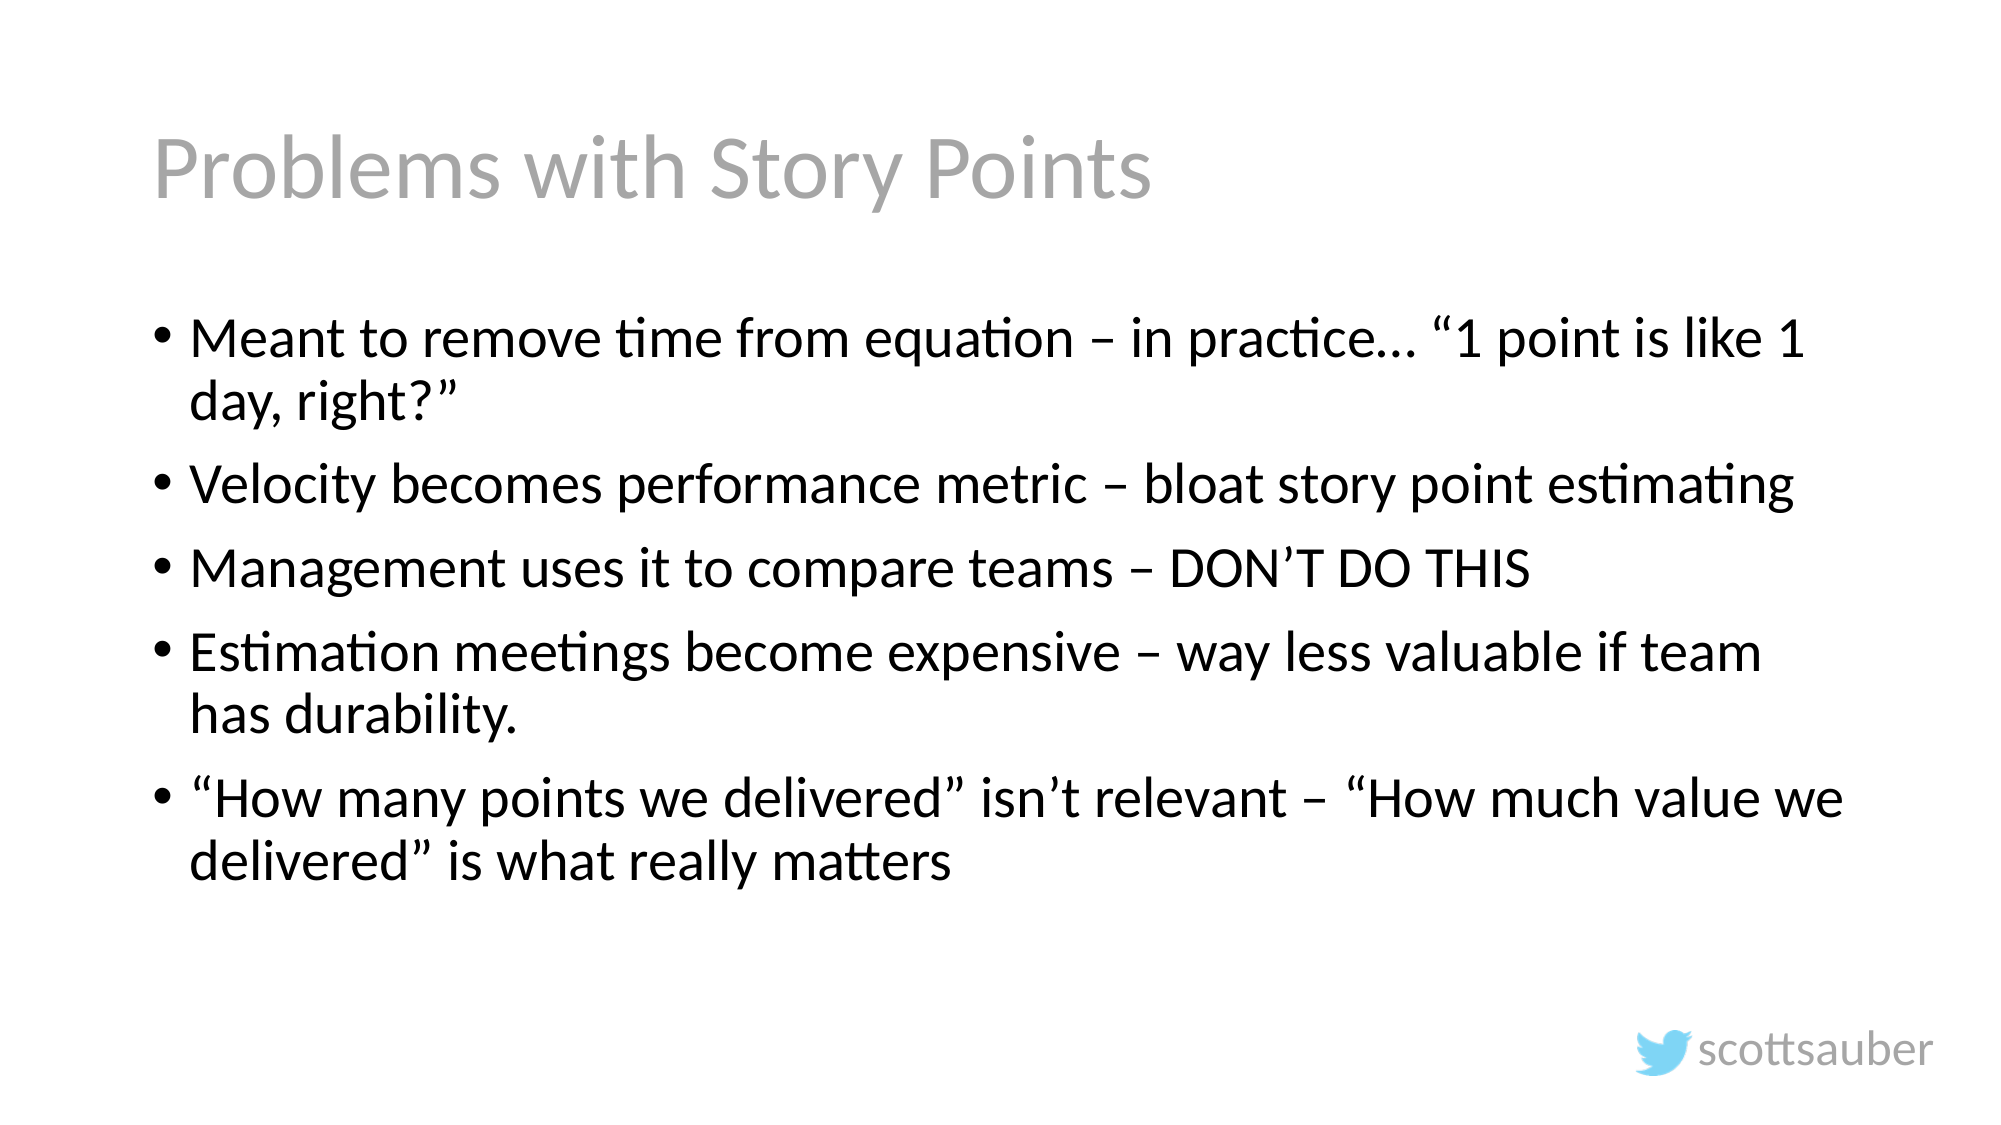

# Problems with Story Points
Meant to remove time from equation – in practice… “1 point is like 1 day, right?”
Velocity becomes performance metric – bloat story point estimating
Management uses it to compare teams – DON’T DO THIS
Estimation meetings become expensive – way less valuable if team has durability.
“How many points we delivered” isn’t relevant – “How much value we delivered” is what really matters
scottsauber